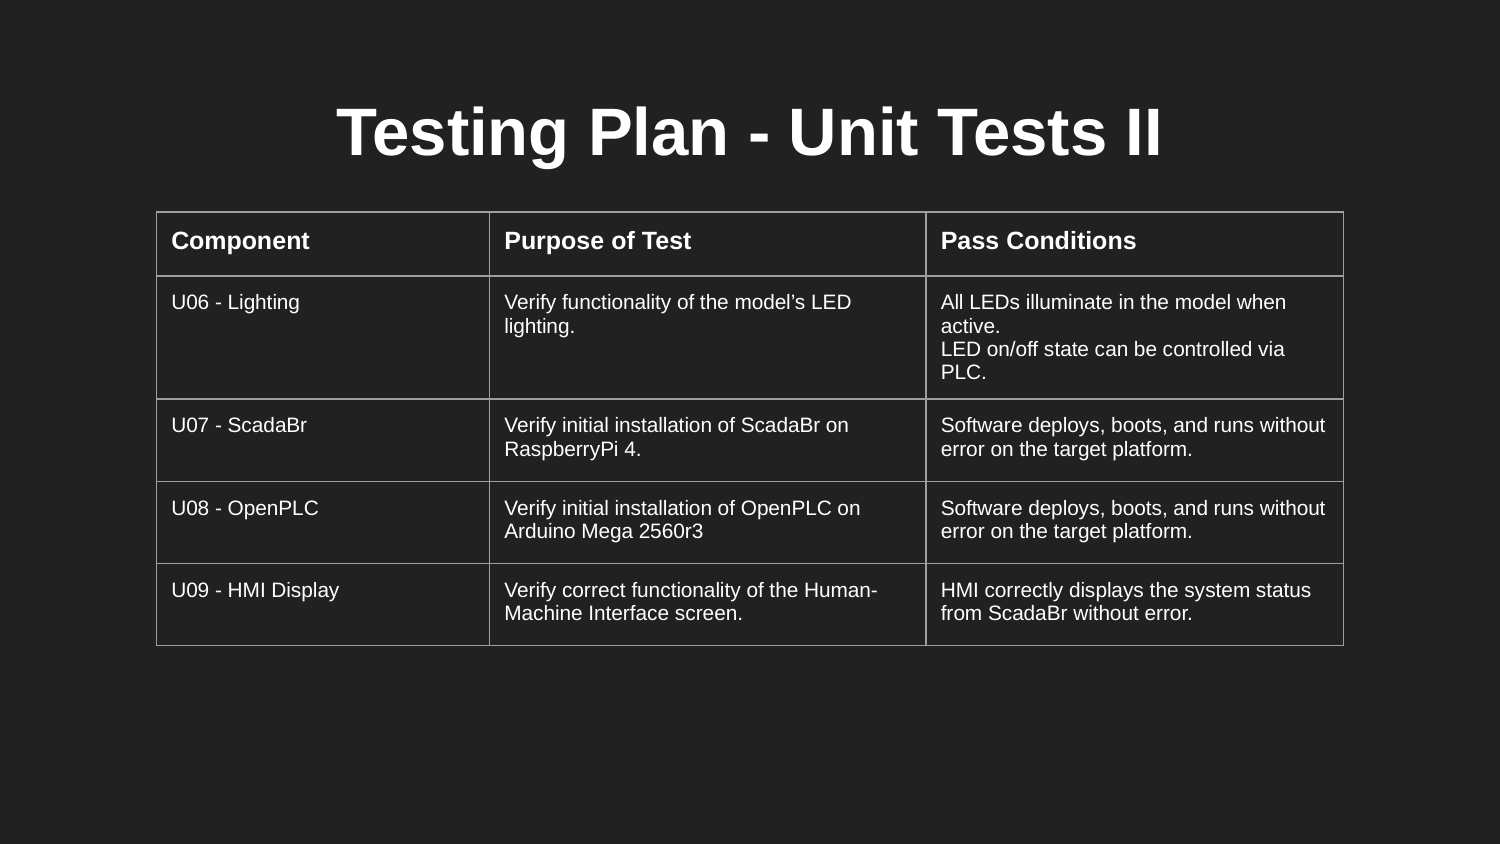

# Testing Plan - Unit Tests II
| Component | Purpose of Test | Pass Conditions |
| --- | --- | --- |
| U06 - Lighting | Verify functionality of the model’s LED lighting. | All LEDs illuminate in the model when active. LED on/off state can be controlled via PLC. |
| U07 - ScadaBr | Verify initial installation of ScadaBr on RaspberryPi 4. | Software deploys, boots, and runs without error on the target platform. |
| U08 - OpenPLC | Verify initial installation of OpenPLC on Arduino Mega 2560r3 | Software deploys, boots, and runs without error on the target platform. |
| U09 - HMI Display | Verify correct functionality of the Human-Machine Interface screen. | HMI correctly displays the system status from ScadaBr without error. |